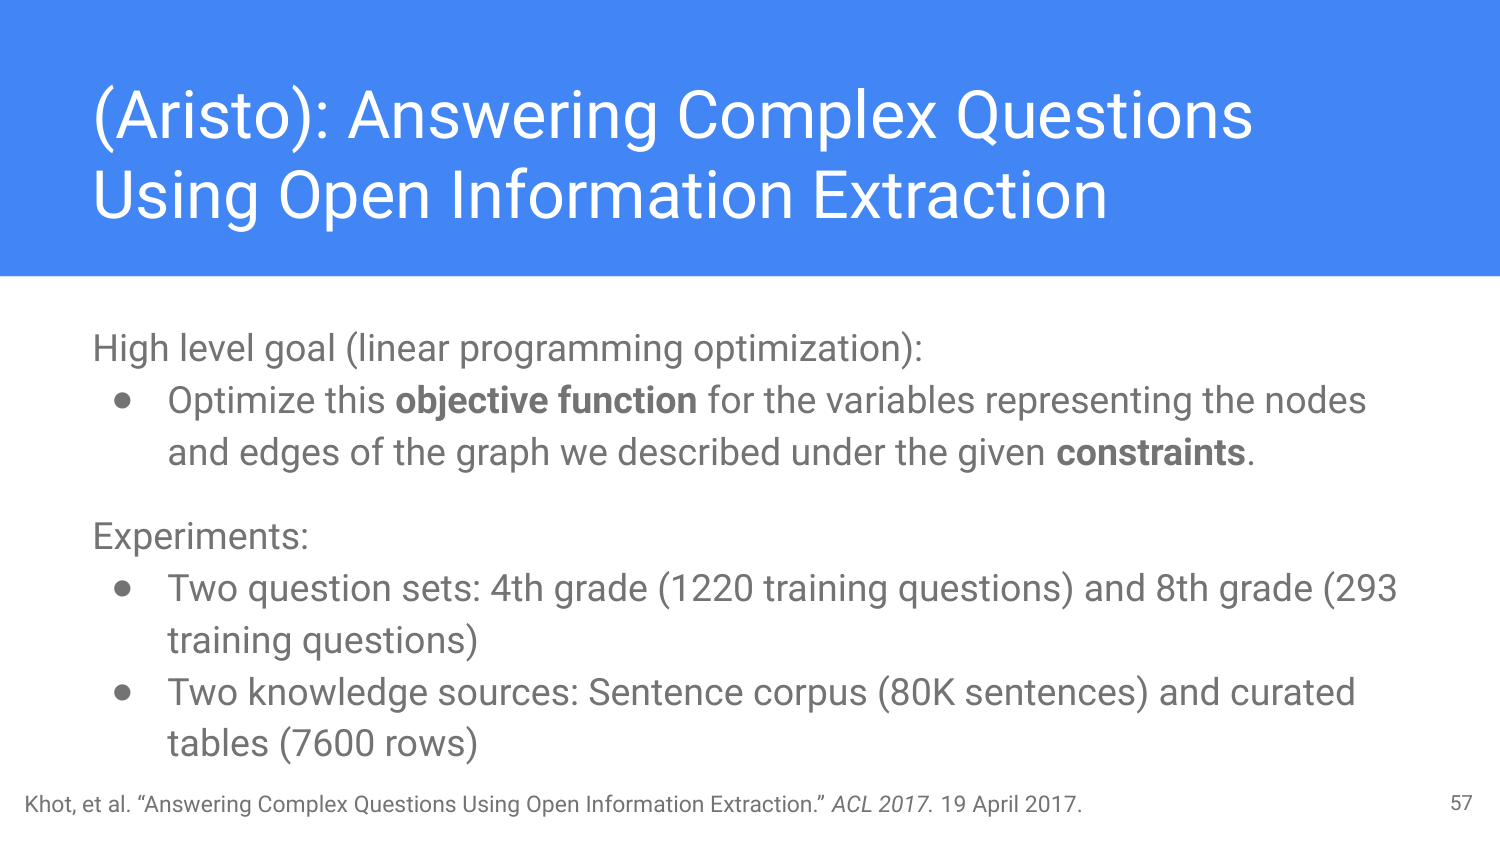

# (Aristo): Answering Complex Questions Using Open Information Extraction
High level goal (linear programming optimization):
Optimize this objective function for the variables representing the nodes and edges of the graph we described under the given constraints.
Experiments:
Two question sets: 4th grade (1220 training questions) and 8th grade (293 training questions)
Two knowledge sources: Sentence corpus (80K sentences) and curated tables (7600 rows)
57
Khot, et al. “Answering Complex Questions Using Open Information Extraction.” ACL 2017. 19 April 2017.